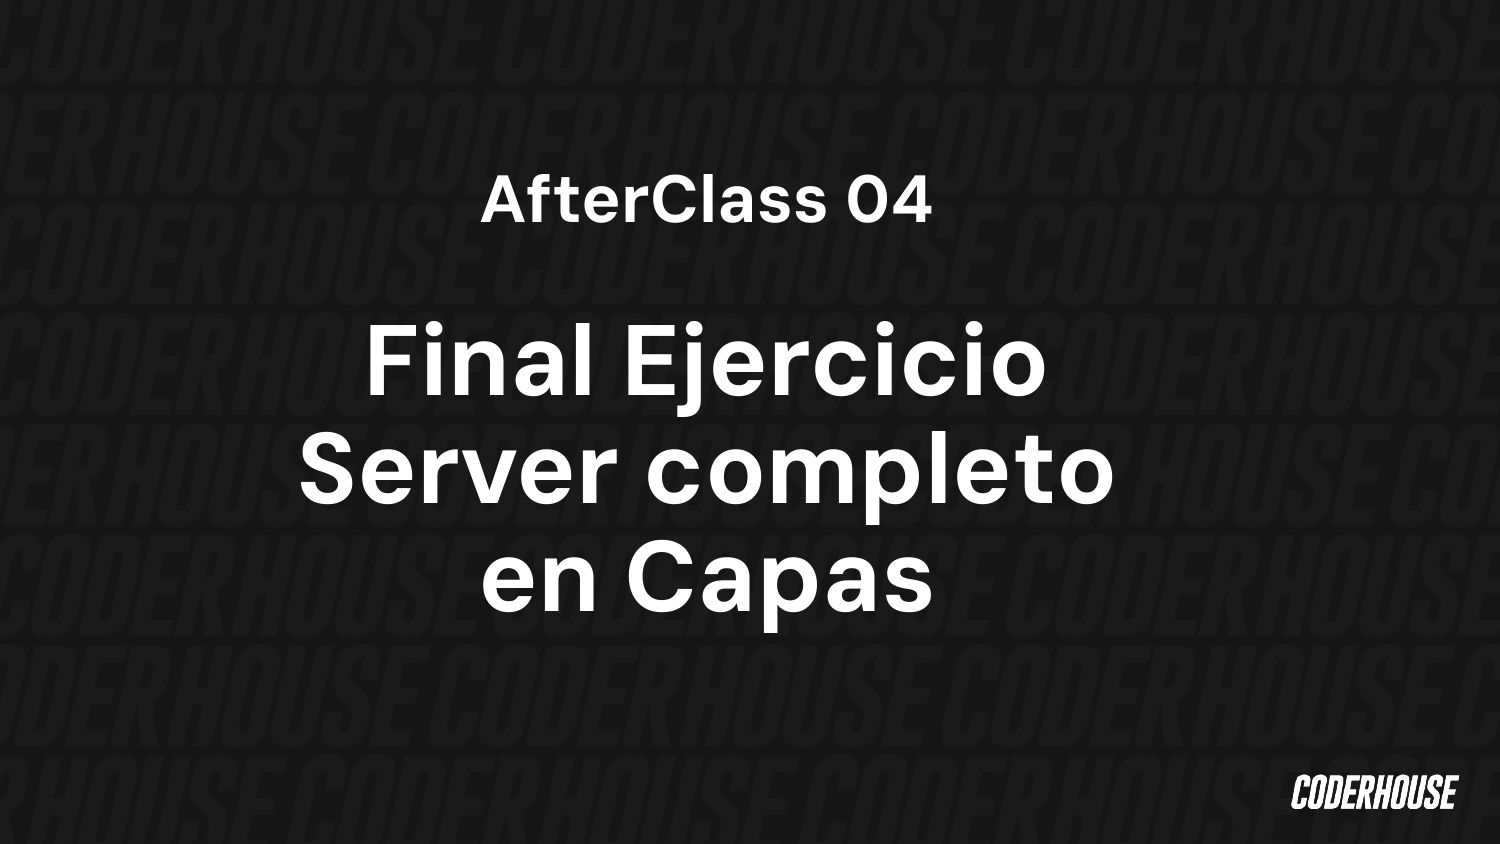

AfterClass 04

Final Ejercicio
Server completo
en Capas